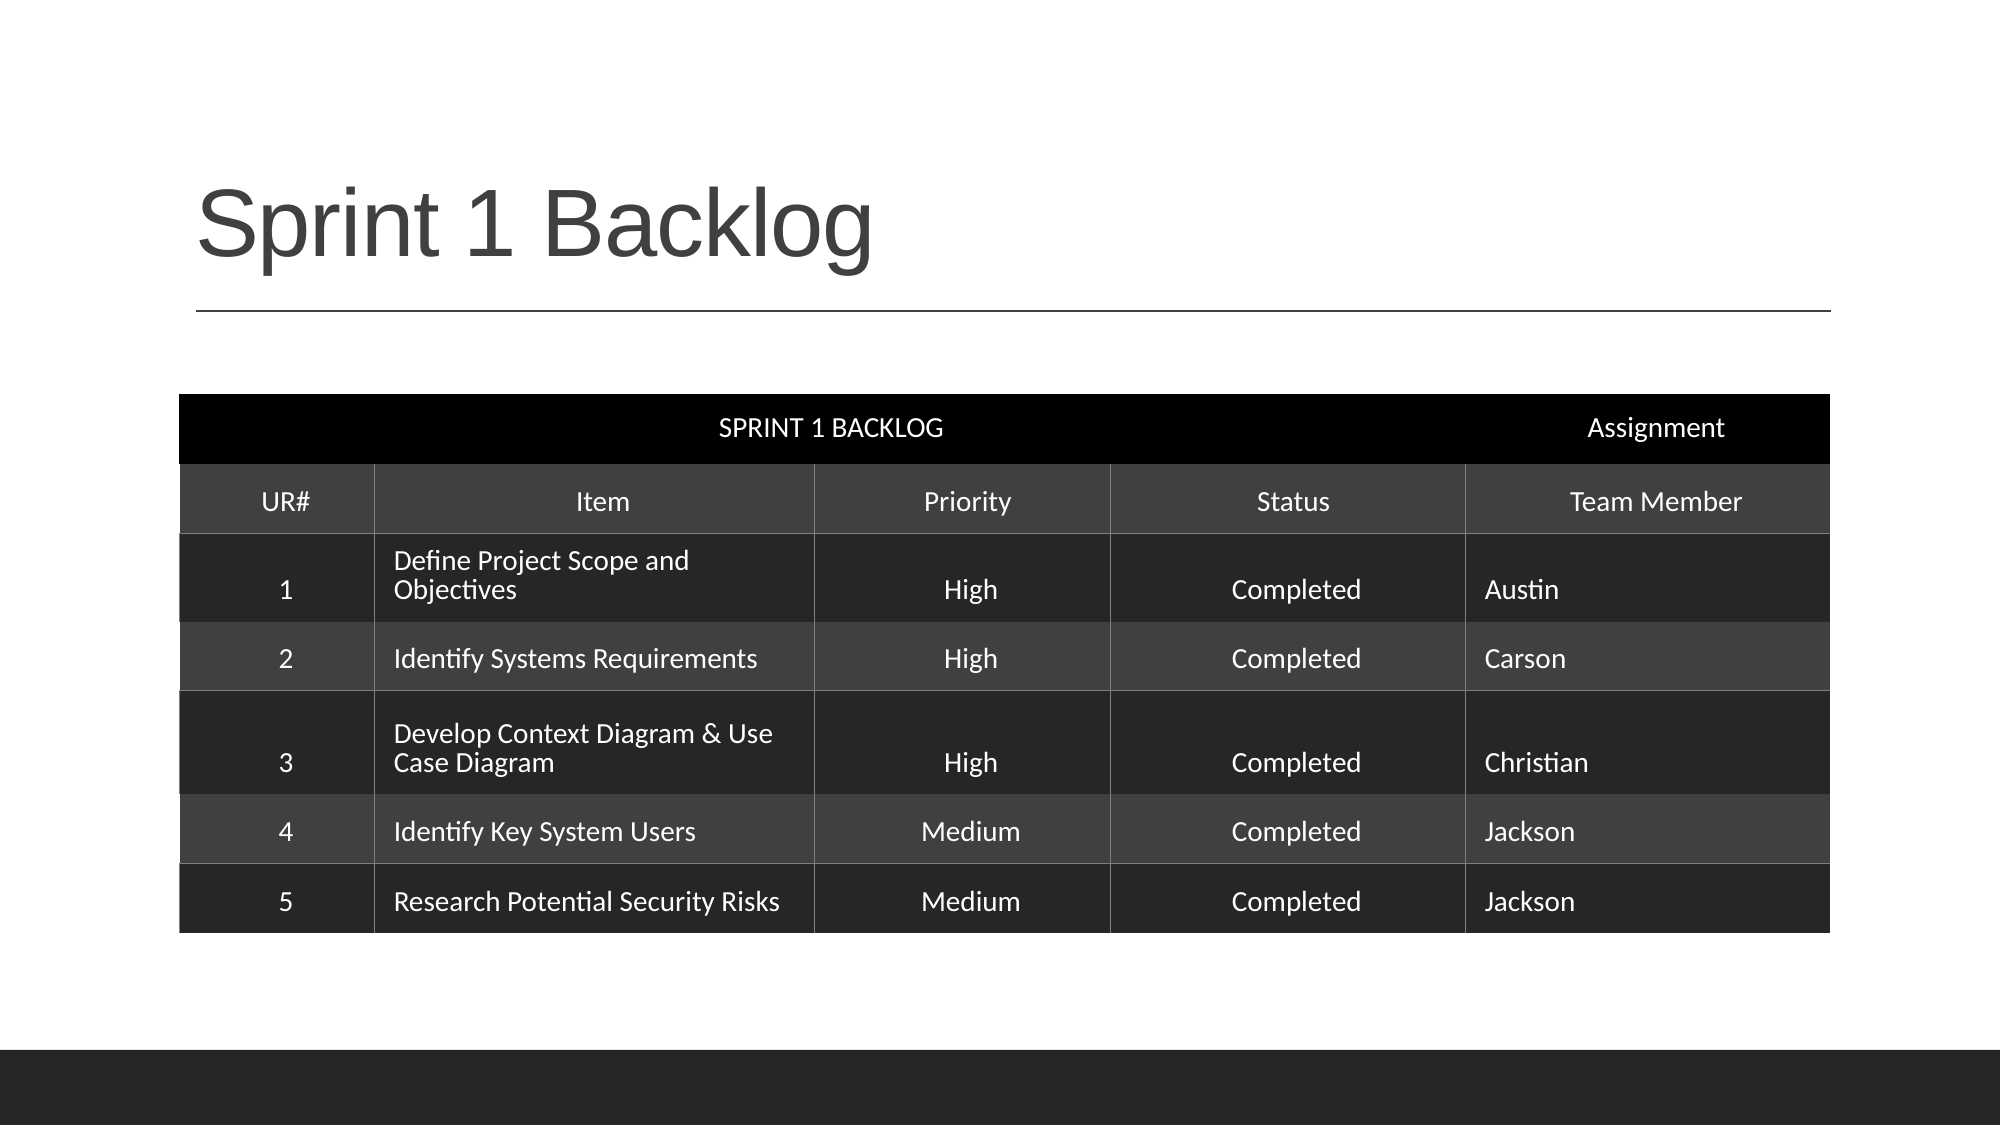

# Sprint 1 Backlog
| SPRINT 1 BACKLOG |  |  |  | Assignment |
| --- | --- | --- | --- | --- |
| UR# | Item | Priority | Status | Team Member |
| 1 | Define Project Scope and Objectives | High | Completed | Austin |
| 2 | Identify Systems Requirements | High | Completed | Carson |
| 3 | Develop Context Diagram & Use Case Diagram | High | Completed | Christian |
| 4 | Identify Key System Users | Medium | Completed | Jackson |
| 5 | Research Potential Security Risks | Medium | Completed | Jackson |